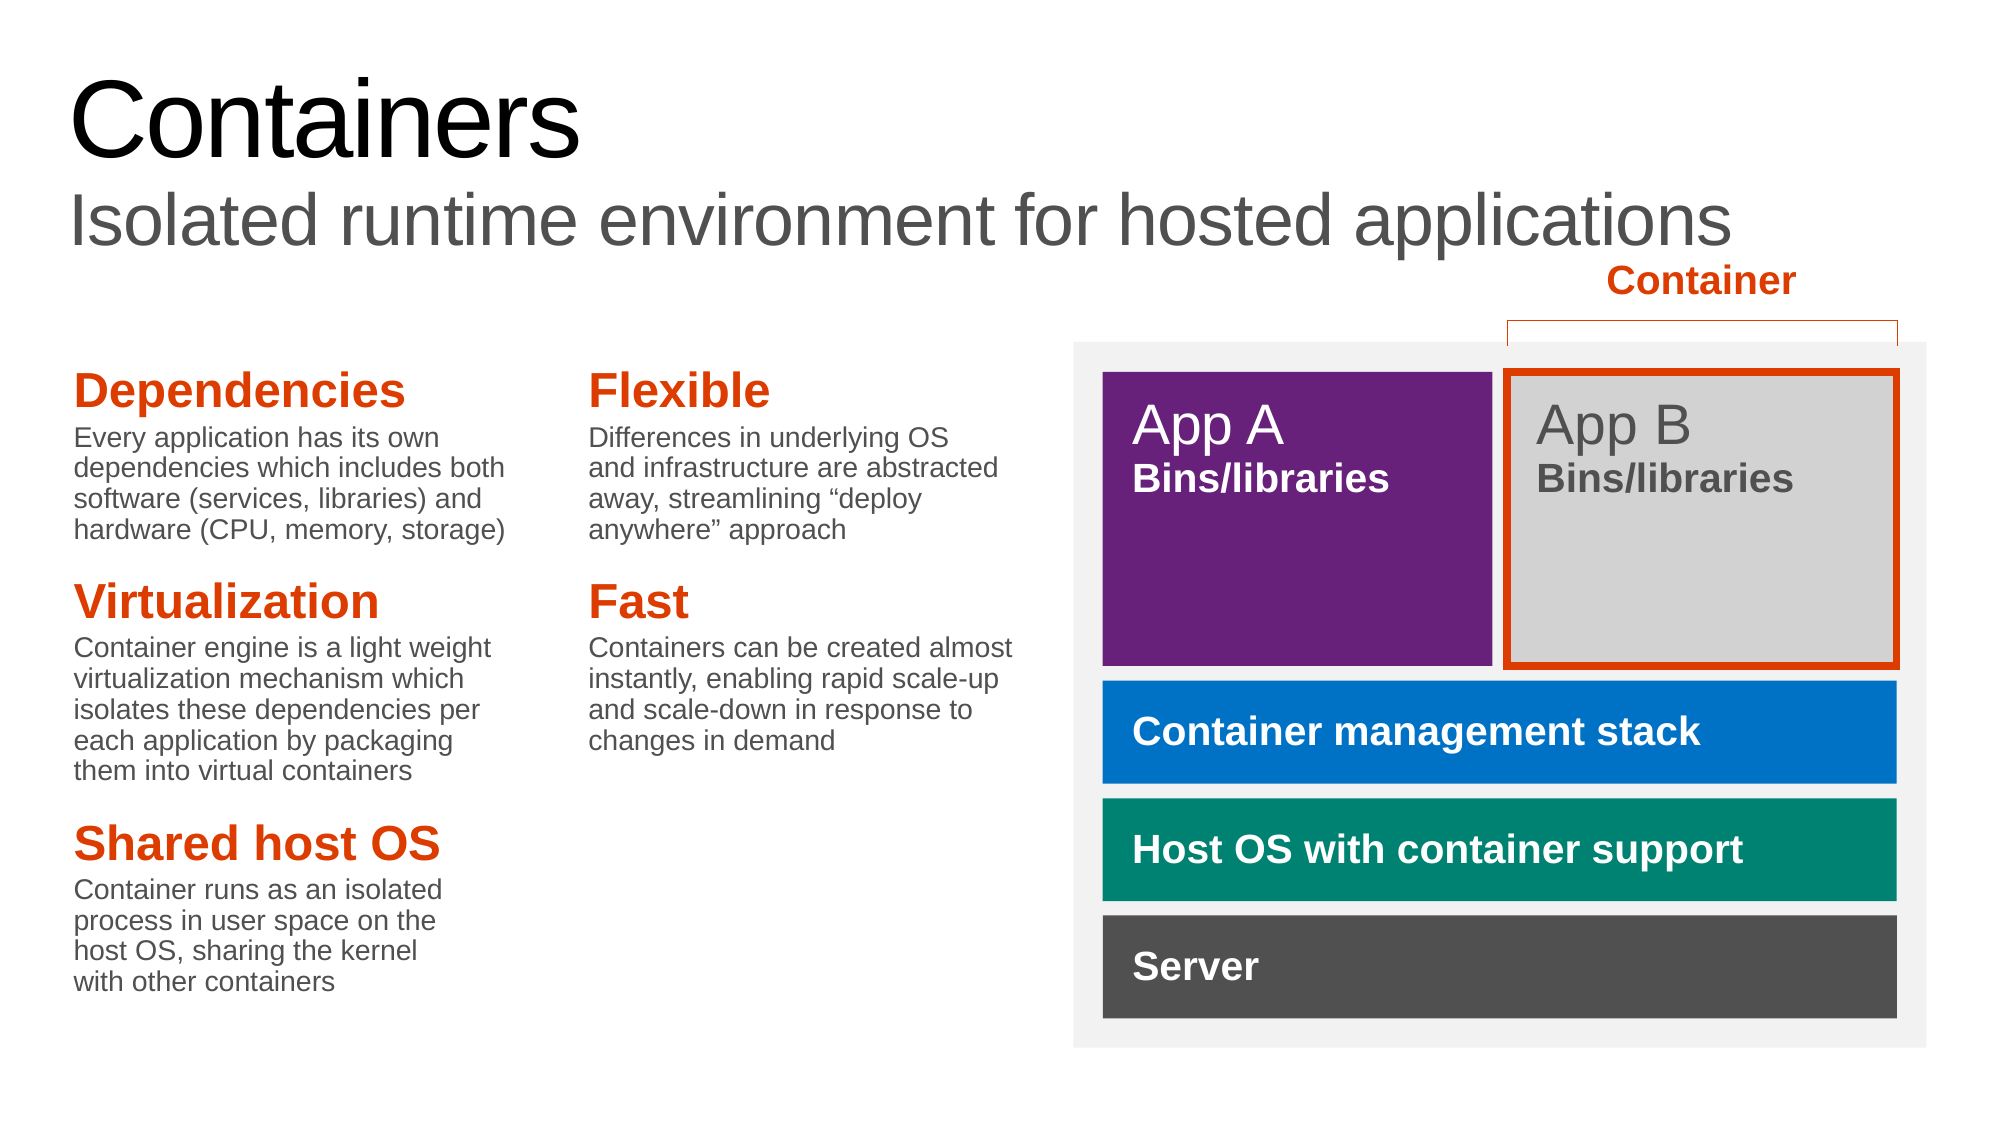

# Containers Isolated runtime environment for hosted applications

Container

App A
Bins/libraries
App B
Bins/libraries
Container management stack
Host OS with container support
Server
Dependencies
Every application has its own dependencies which includes both software (services, libraries) and hardware (CPU, memory, storage)
Virtualization
Container engine is a light weight virtualization mechanism which isolates these dependencies per each application by packaging them into virtual containers
Shared host OS
Container runs as an isolated process in user space on the host OS, sharing the kernel with other containers
Flexible
Differences in underlying OS and infrastructure are abstracted away, streamlining “deploy anywhere” approach
Fast
Containers can be created almost instantly, enabling rapid scale-up and scale-down in response to changes in demand